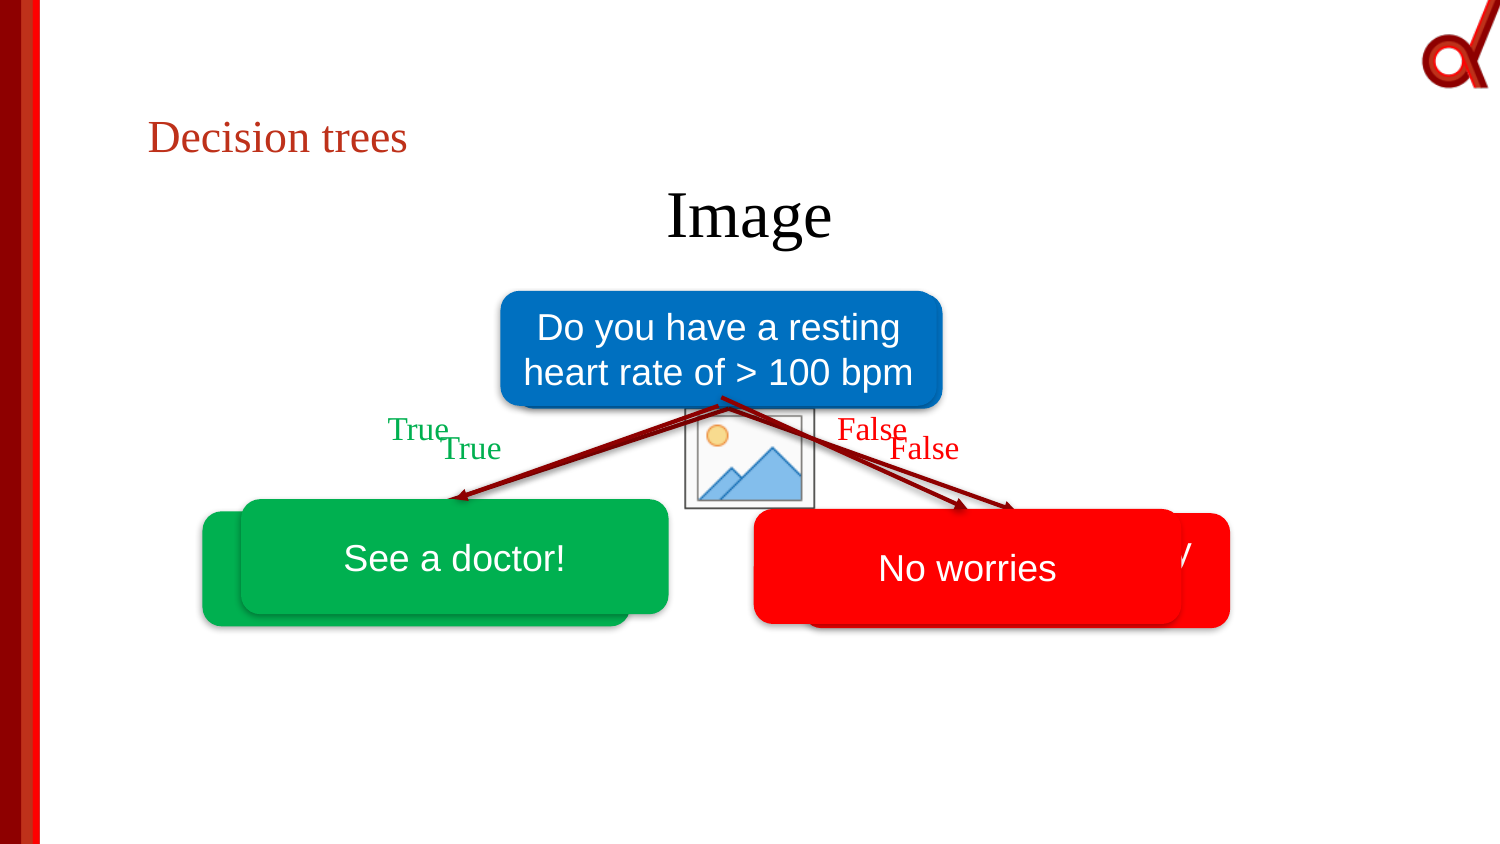

#
Decision trees

Do you have a resting heart rate of > 100 bpm
If a person loves sleep research?
True                                               False
True                                               False
See a doctor!
No worries
Then the person is awesome!
The person is slightly less than awesome!